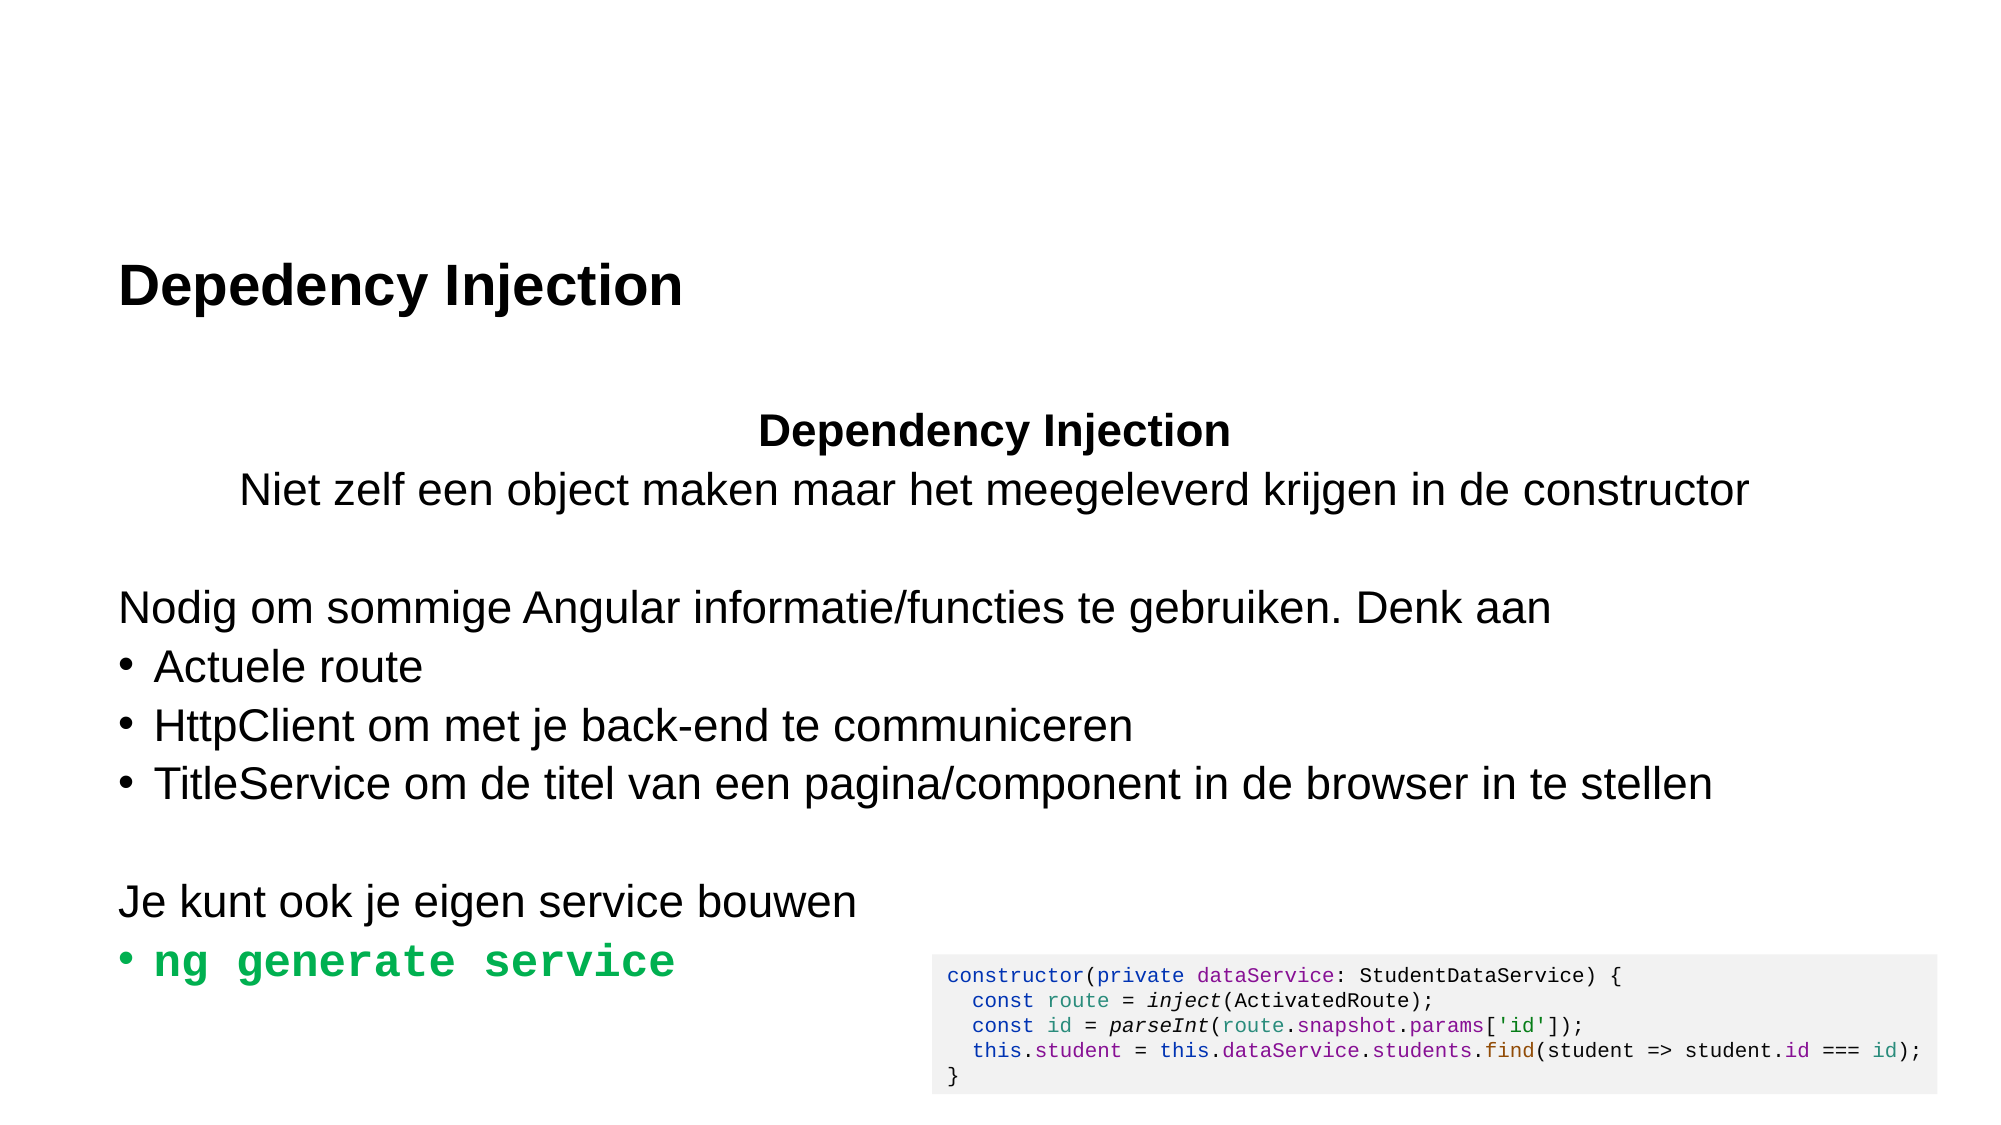

# Depedency Injection
Dependency Injection
Niet zelf een object maken maar het meegeleverd krijgen in de constructor

Nodig om sommige Angular informatie/functies te gebruiken. Denk aan
Actuele route
HttpClient om met je back-end te communiceren
TitleService om de titel van een pagina/component in de browser in te stellen

Je kunt ook je eigen service bouwen
ng generate service
constructor(private dataService: StudentDataService) {
  const route = inject(ActivatedRoute);
  const id = parseInt(route.snapshot.params['id']);
  this.student = this.dataService.students.find(student => student.id === id);
}